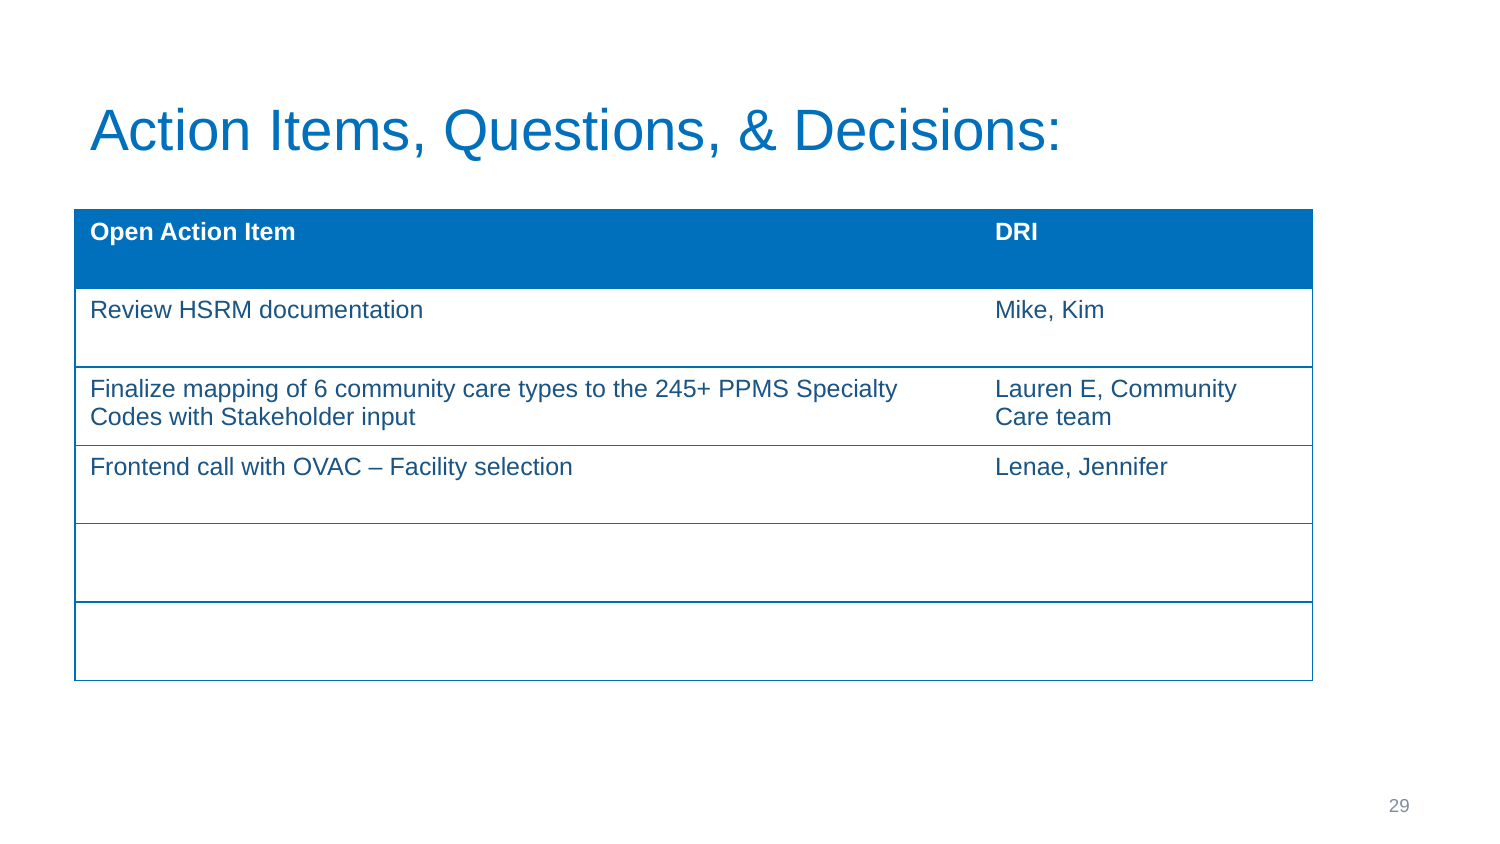

# Action Items, Questions, & Decisions:

| Open Action Item | DRI |
| --- | --- |
| Review HSRM documentation | Mike, Kim |
| Finalize mapping of 6 community care types to the 245+ PPMS Specialty Codes with Stakeholder input | Lauren E, Community Care team |
| Frontend call with OVAC – Facility selection | Lenae, Jennifer |
|  |  |
|  |  |
29